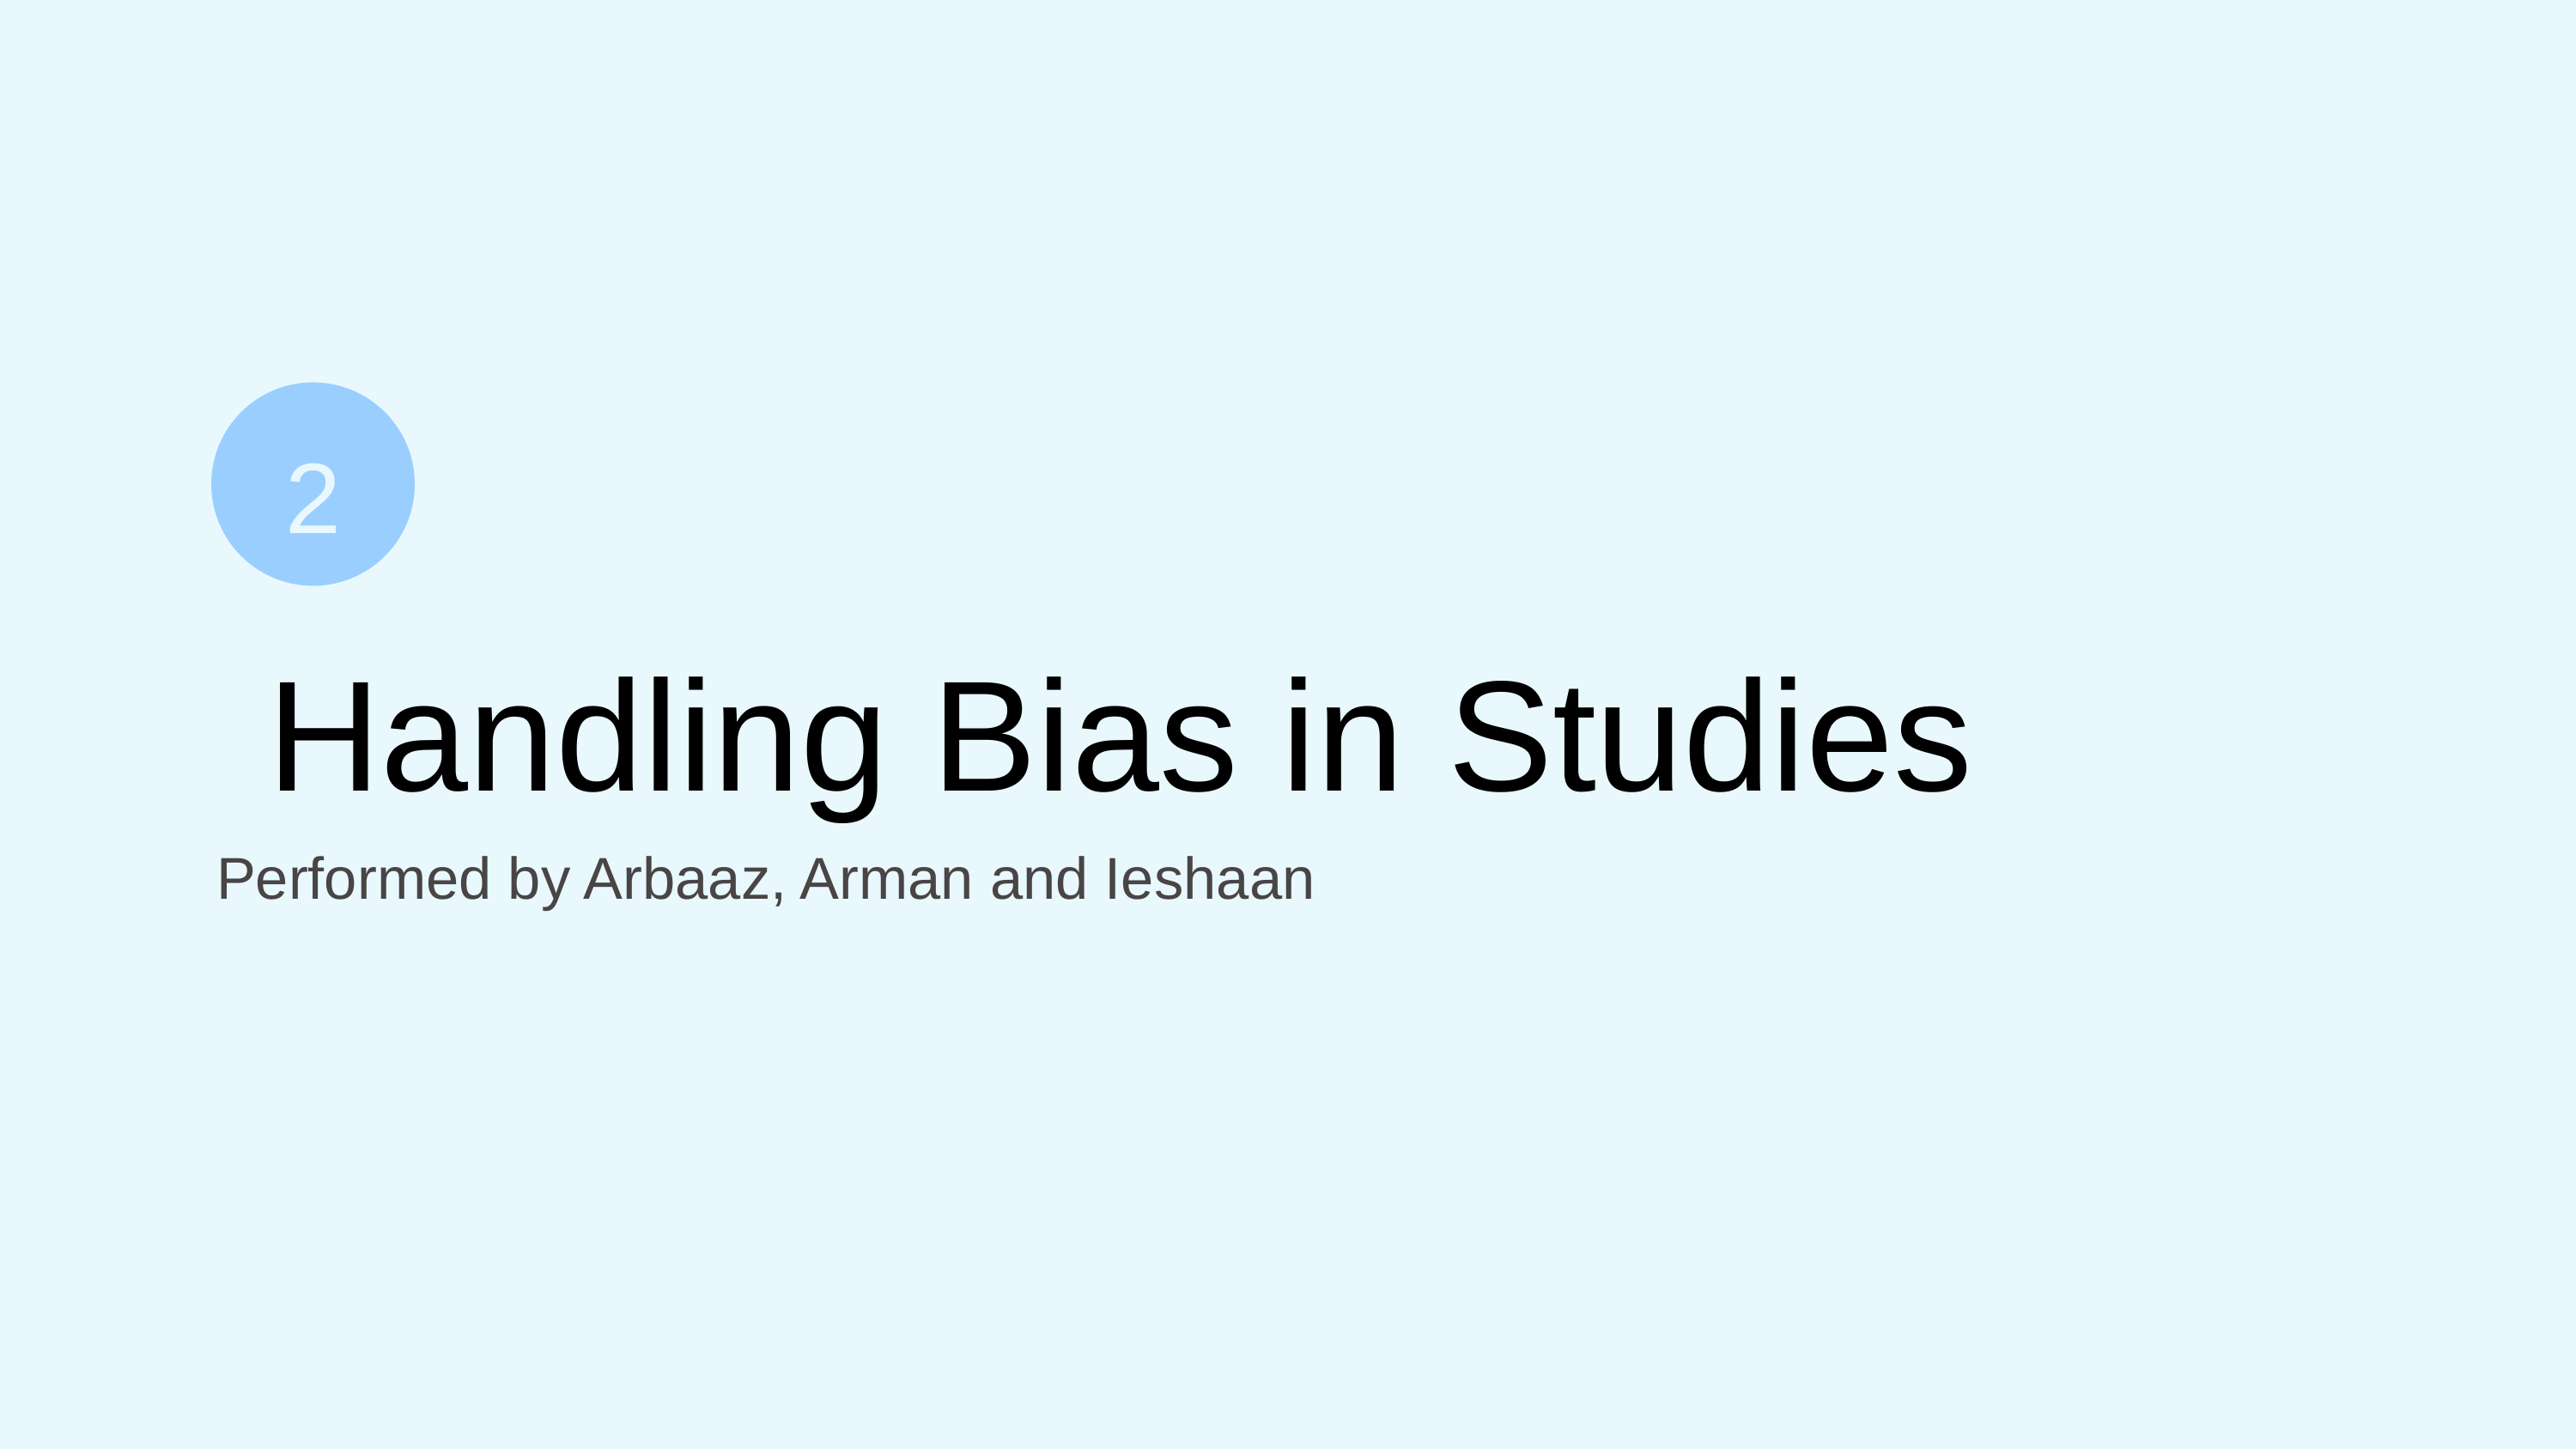

2
Handling Bias in Studies
Performed by Arbaaz, Arman and Ieshaan